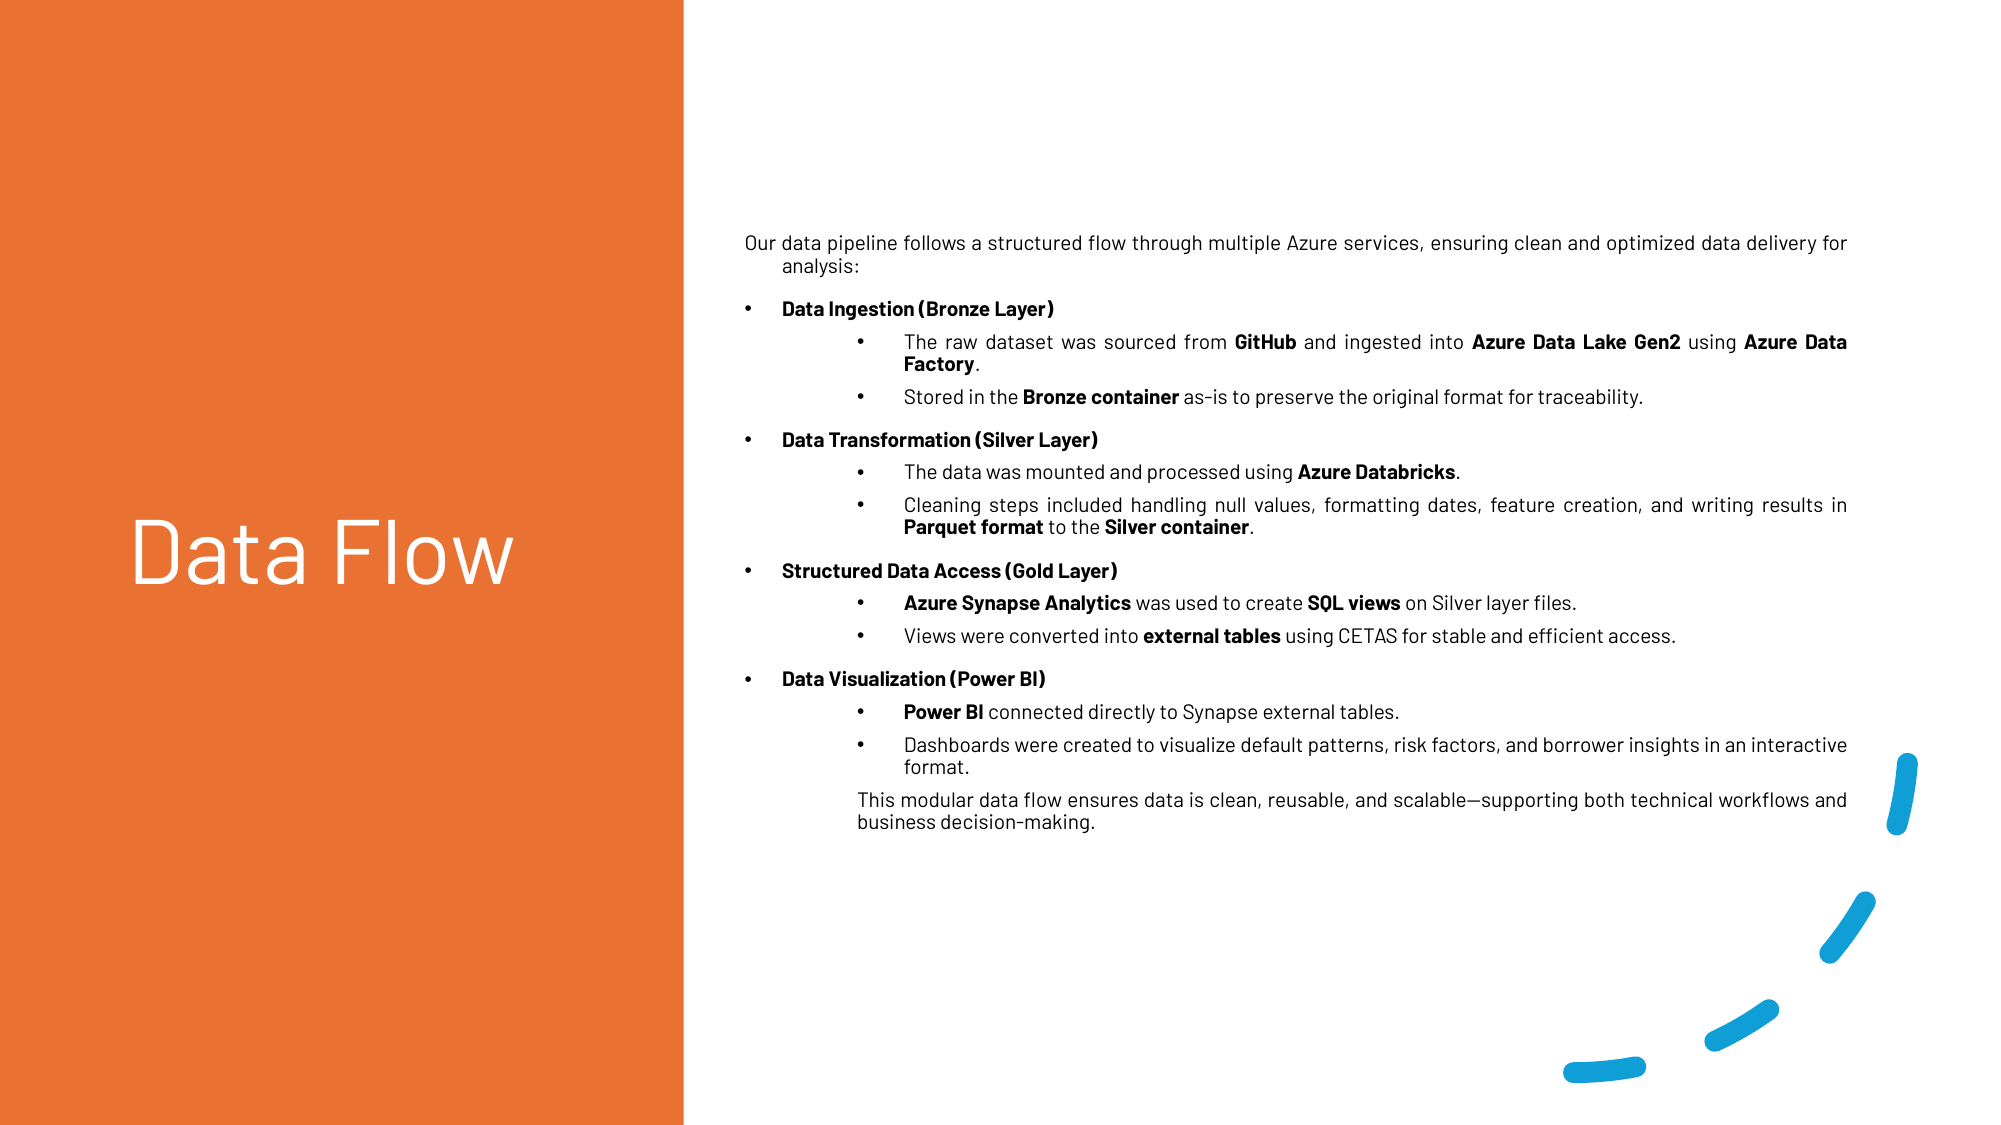

# Data Flow
Our data pipeline follows a structured flow through multiple Azure services, ensuring clean and optimized data delivery for analysis:
Data Ingestion (Bronze Layer)
The raw dataset was sourced from GitHub and ingested into Azure Data Lake Gen2 using Azure Data Factory.
Stored in the Bronze container as-is to preserve the original format for traceability.
Data Transformation (Silver Layer)
The data was mounted and processed using Azure Databricks.
Cleaning steps included handling null values, formatting dates, feature creation, and writing results in Parquet format to the Silver container.
Structured Data Access (Gold Layer)
Azure Synapse Analytics was used to create SQL views on Silver layer files.
Views were converted into external tables using CETAS for stable and efficient access.
Data Visualization (Power BI)
Power BI connected directly to Synapse external tables.
Dashboards were created to visualize default patterns, risk factors, and borrower insights in an interactive format.
This modular data flow ensures data is clean, reusable, and scalable—supporting both technical workflows and business decision-making.